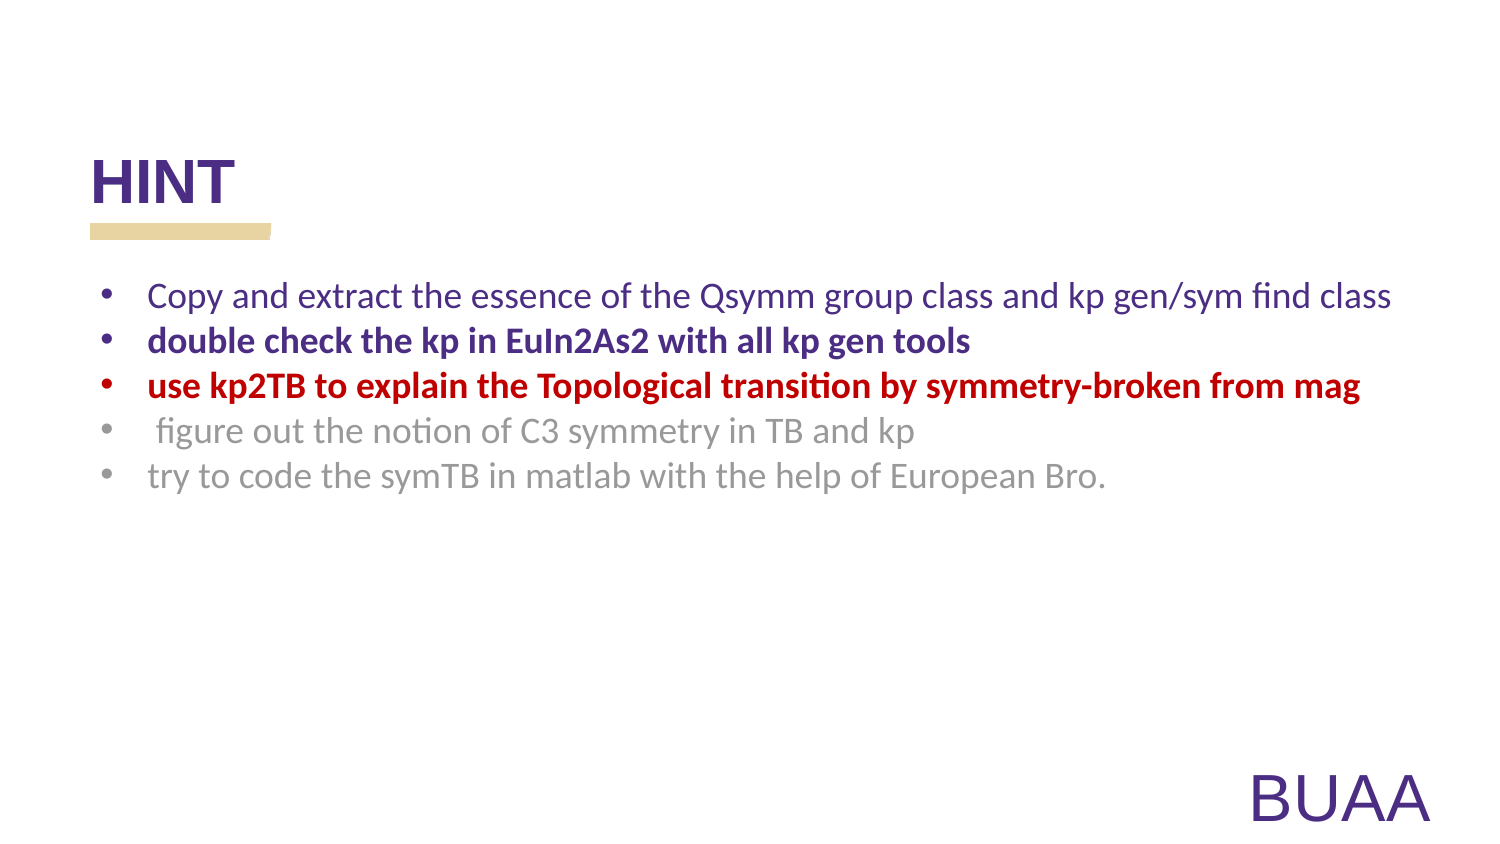

# HINT
Copy and extract the essence of the Qsymm group class and kp gen/sym find class
double check the kp in EuIn2As2 with all kp gen tools
use kp2TB to explain the Topological transition by symmetry-broken from mag
 figure out the notion of C3 symmetry in TB and kp
try to code the symTB in matlab with the help of European Bro.